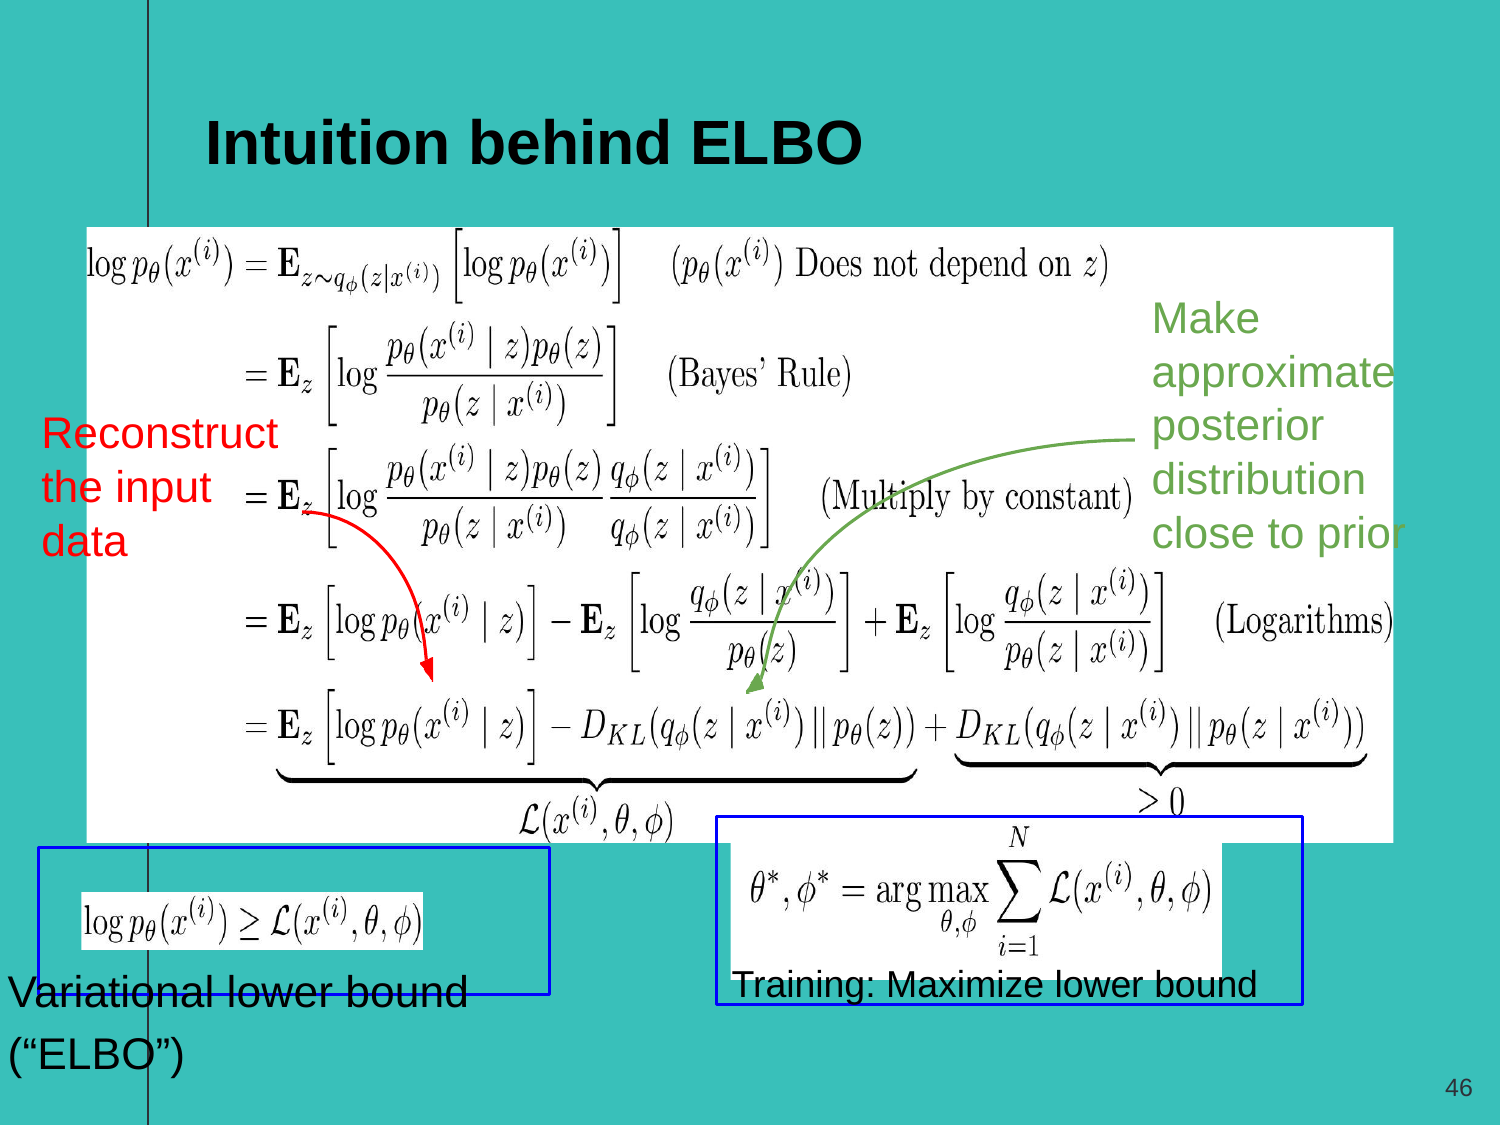

Intuition behind ELBO

Make approximate  posterior distribution  close to prior
Reconstruct  the input data

Training: Maximize lower bound
Variational lower bound (“ELBO”)
46